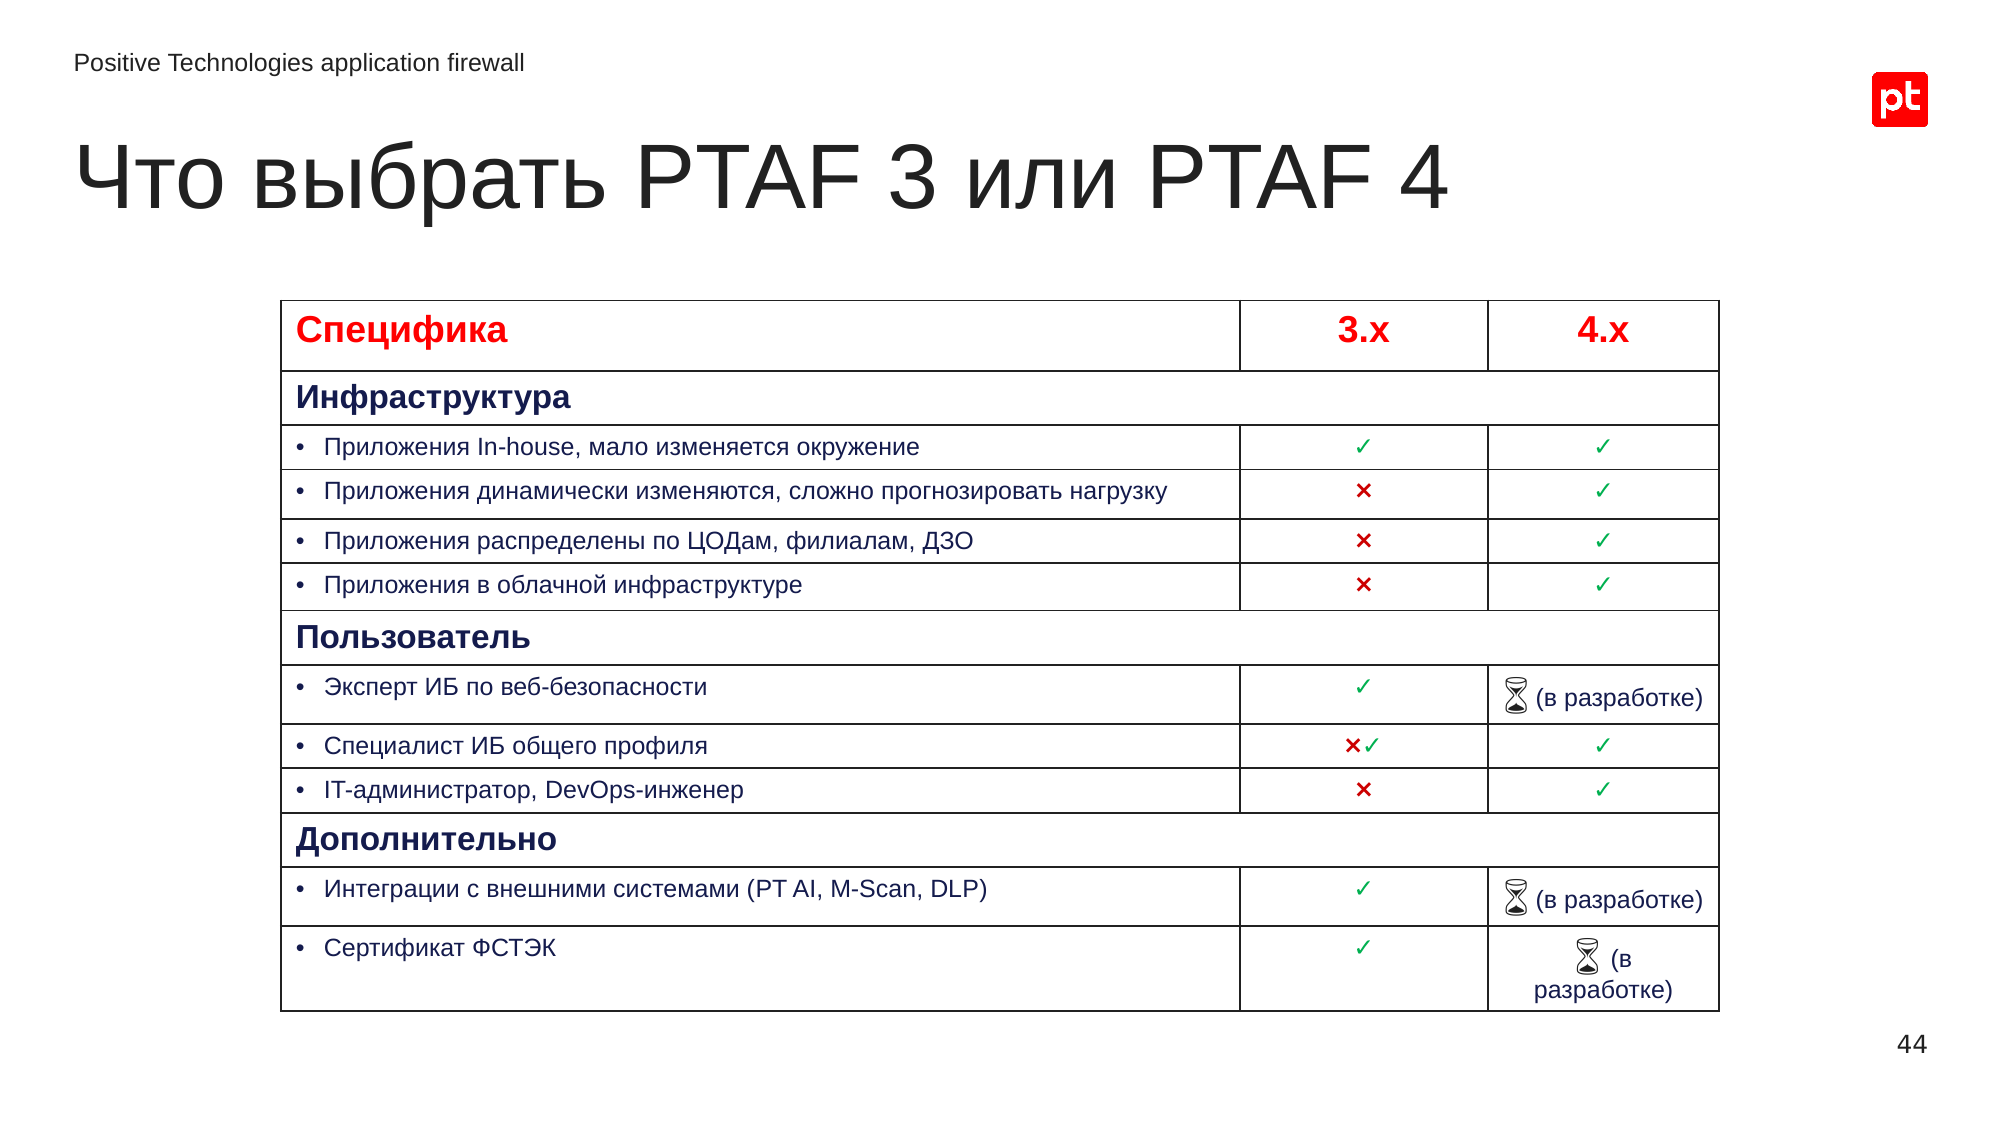

Positive Technologies application firewall
Что выбрать PTAF 3 или PTAF 4
| Специфика | 3.x | 4.x |
| --- | --- | --- |
| Инфраструктура |  |  |
| Приложения In-house, мало изменяется окружение | ✓ | ✓ |
| Приложения динамически изменяются, сложно прогнозировать нагрузку | ❌ | ✓ |
| Приложения распределены по ЦОДам, филиалам, ДЗО | ❌ | ✓ |
| Приложения в облачной инфраструктуре | ❌ | ✓ |
| Пользователь |  |  |
| Эксперт ИБ по веб-безопасности | ✓ | ⌛ (в разработке) |
| Специалист ИБ общего профиля | ❌✓ | ✓ |
| IT-администратор, DevOps-инженер | ❌ | ✓ |
| Дополнительно |  |  |
| Интеграции с внешними системами (PT AI, M-Scan, DLP) | ✓ | ⌛ (в разработке) |
| Сертификат ФСТЭК | ✓ | ⌛ (в разработке) |
44